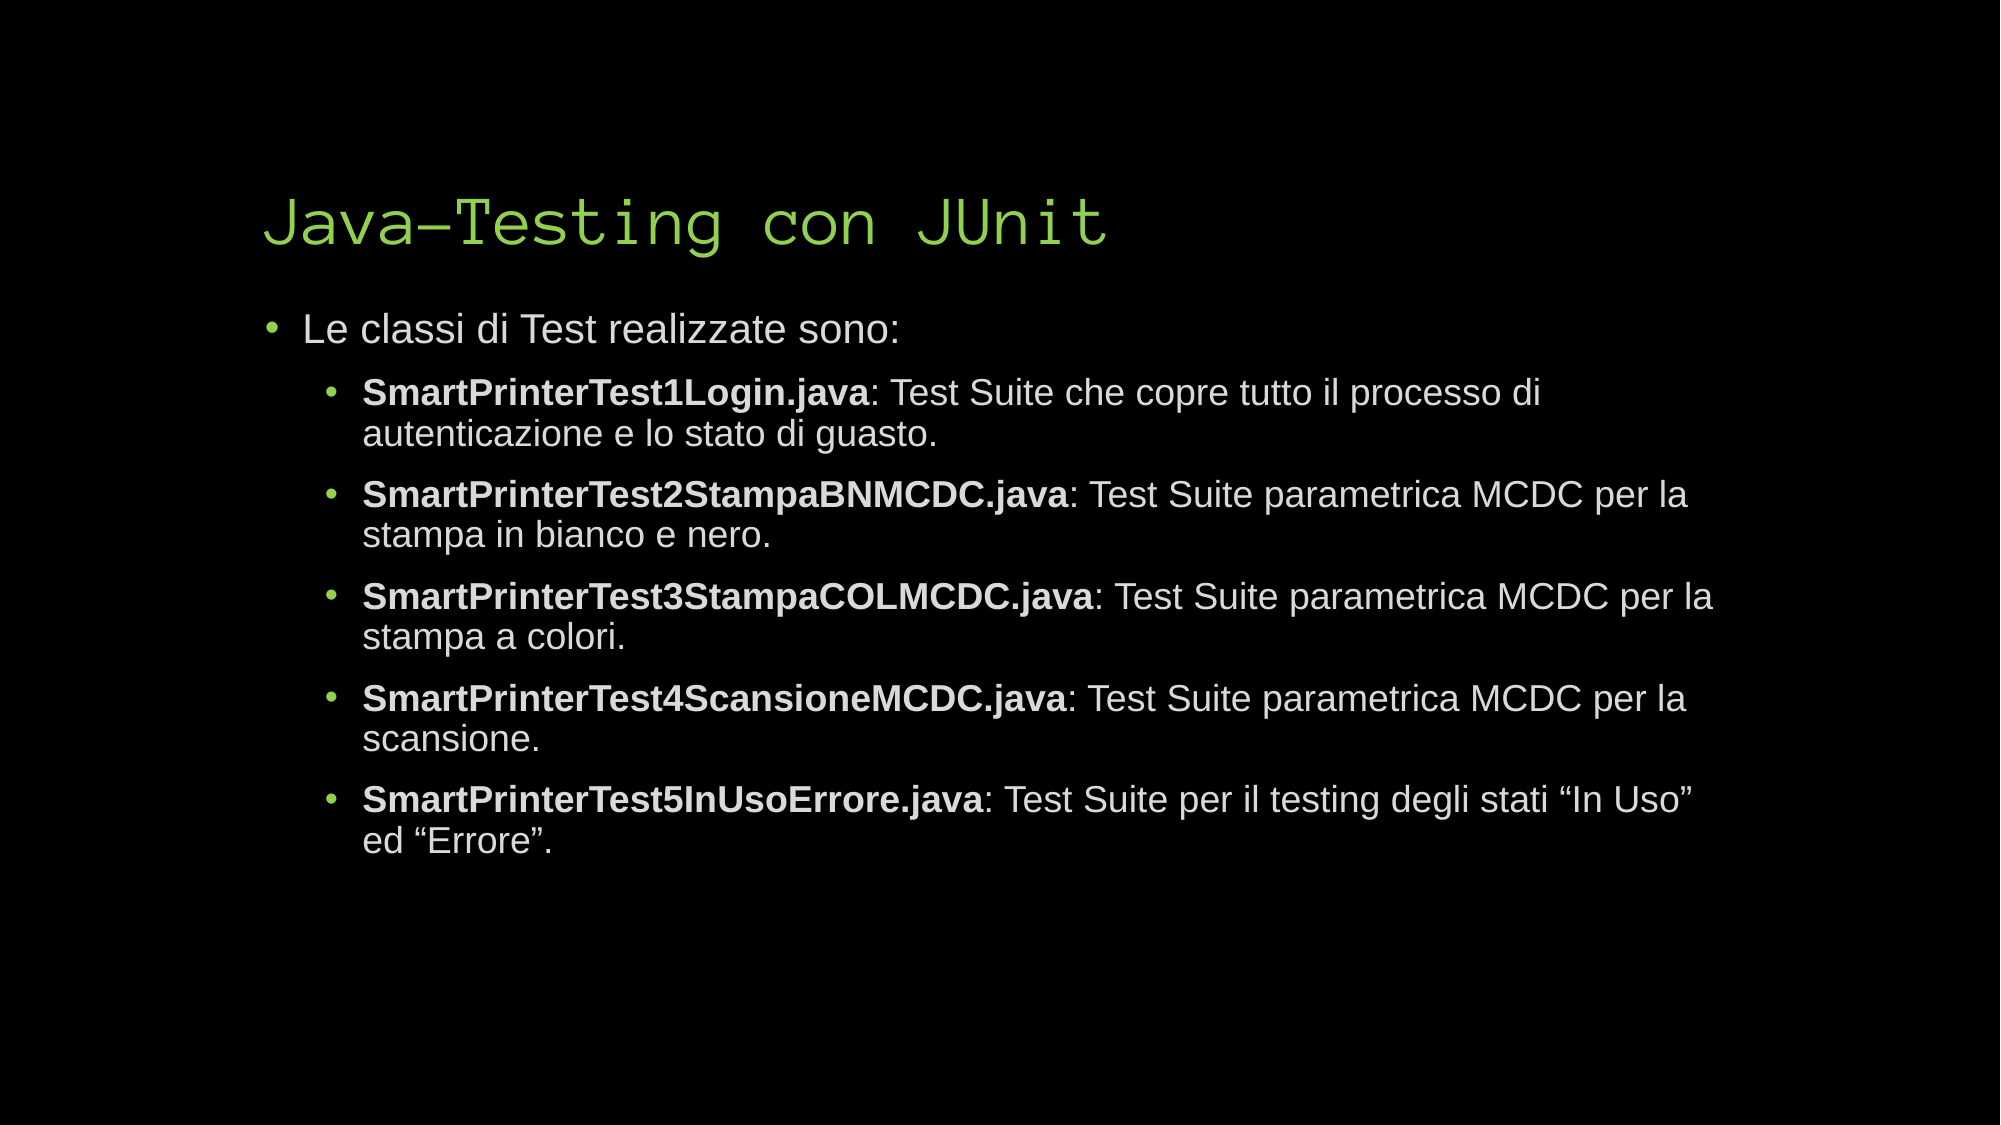

# Java-Testing con JUnit
Le classi di Test realizzate sono:
SmartPrinterTest1Login.java: Test Suite che copre tutto il processo di autenticazione e lo stato di guasto.
SmartPrinterTest2StampaBNMCDC.java: Test Suite parametrica MCDC per la stampa in bianco e nero.
SmartPrinterTest3StampaCOLMCDC.java: Test Suite parametrica MCDC per la stampa a colori.
SmartPrinterTest4ScansioneMCDC.java: Test Suite parametrica MCDC per la scansione.
SmartPrinterTest5InUsoErrore.java: Test Suite per il testing degli stati “In Uso” ed “Errore”.